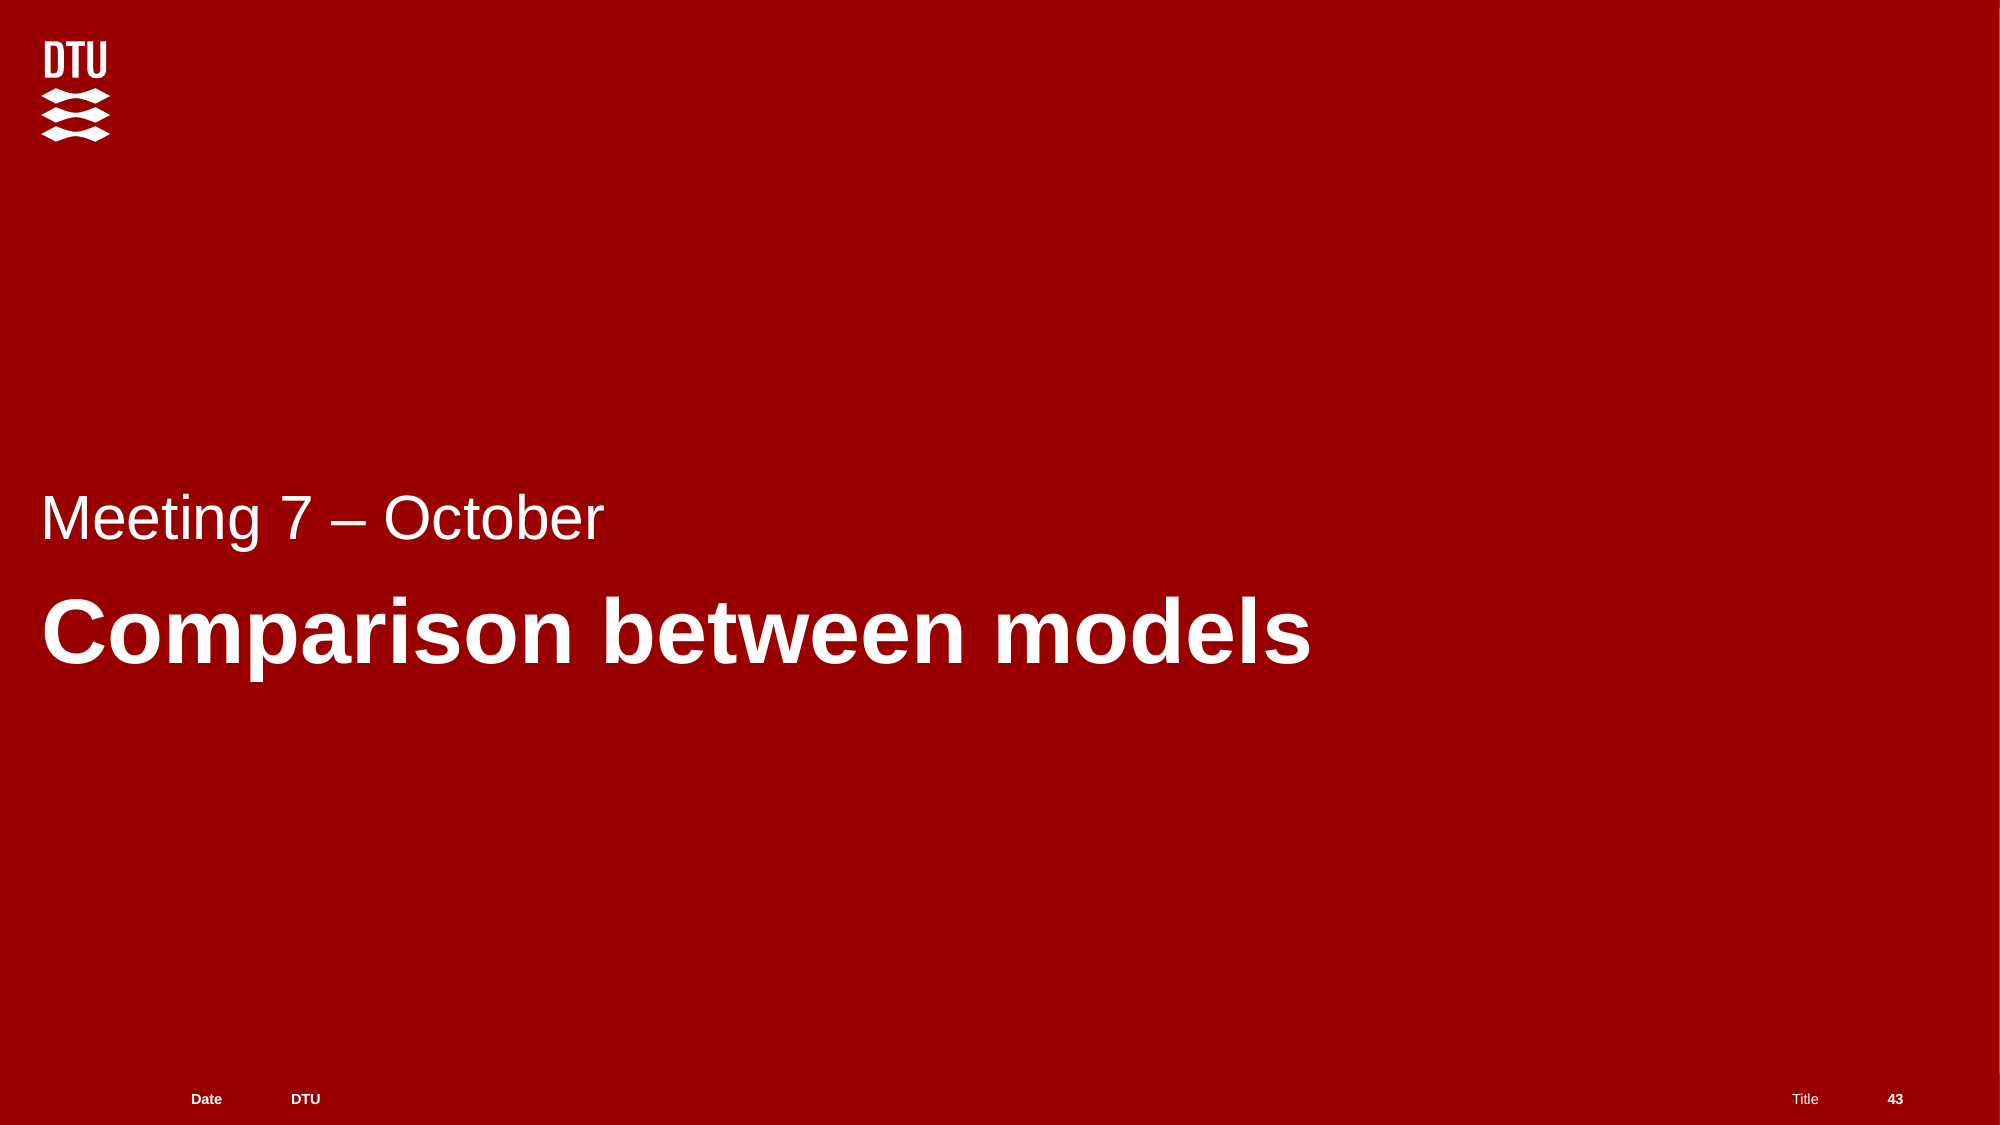

Meeting 7 – October
# Comparison between models
43